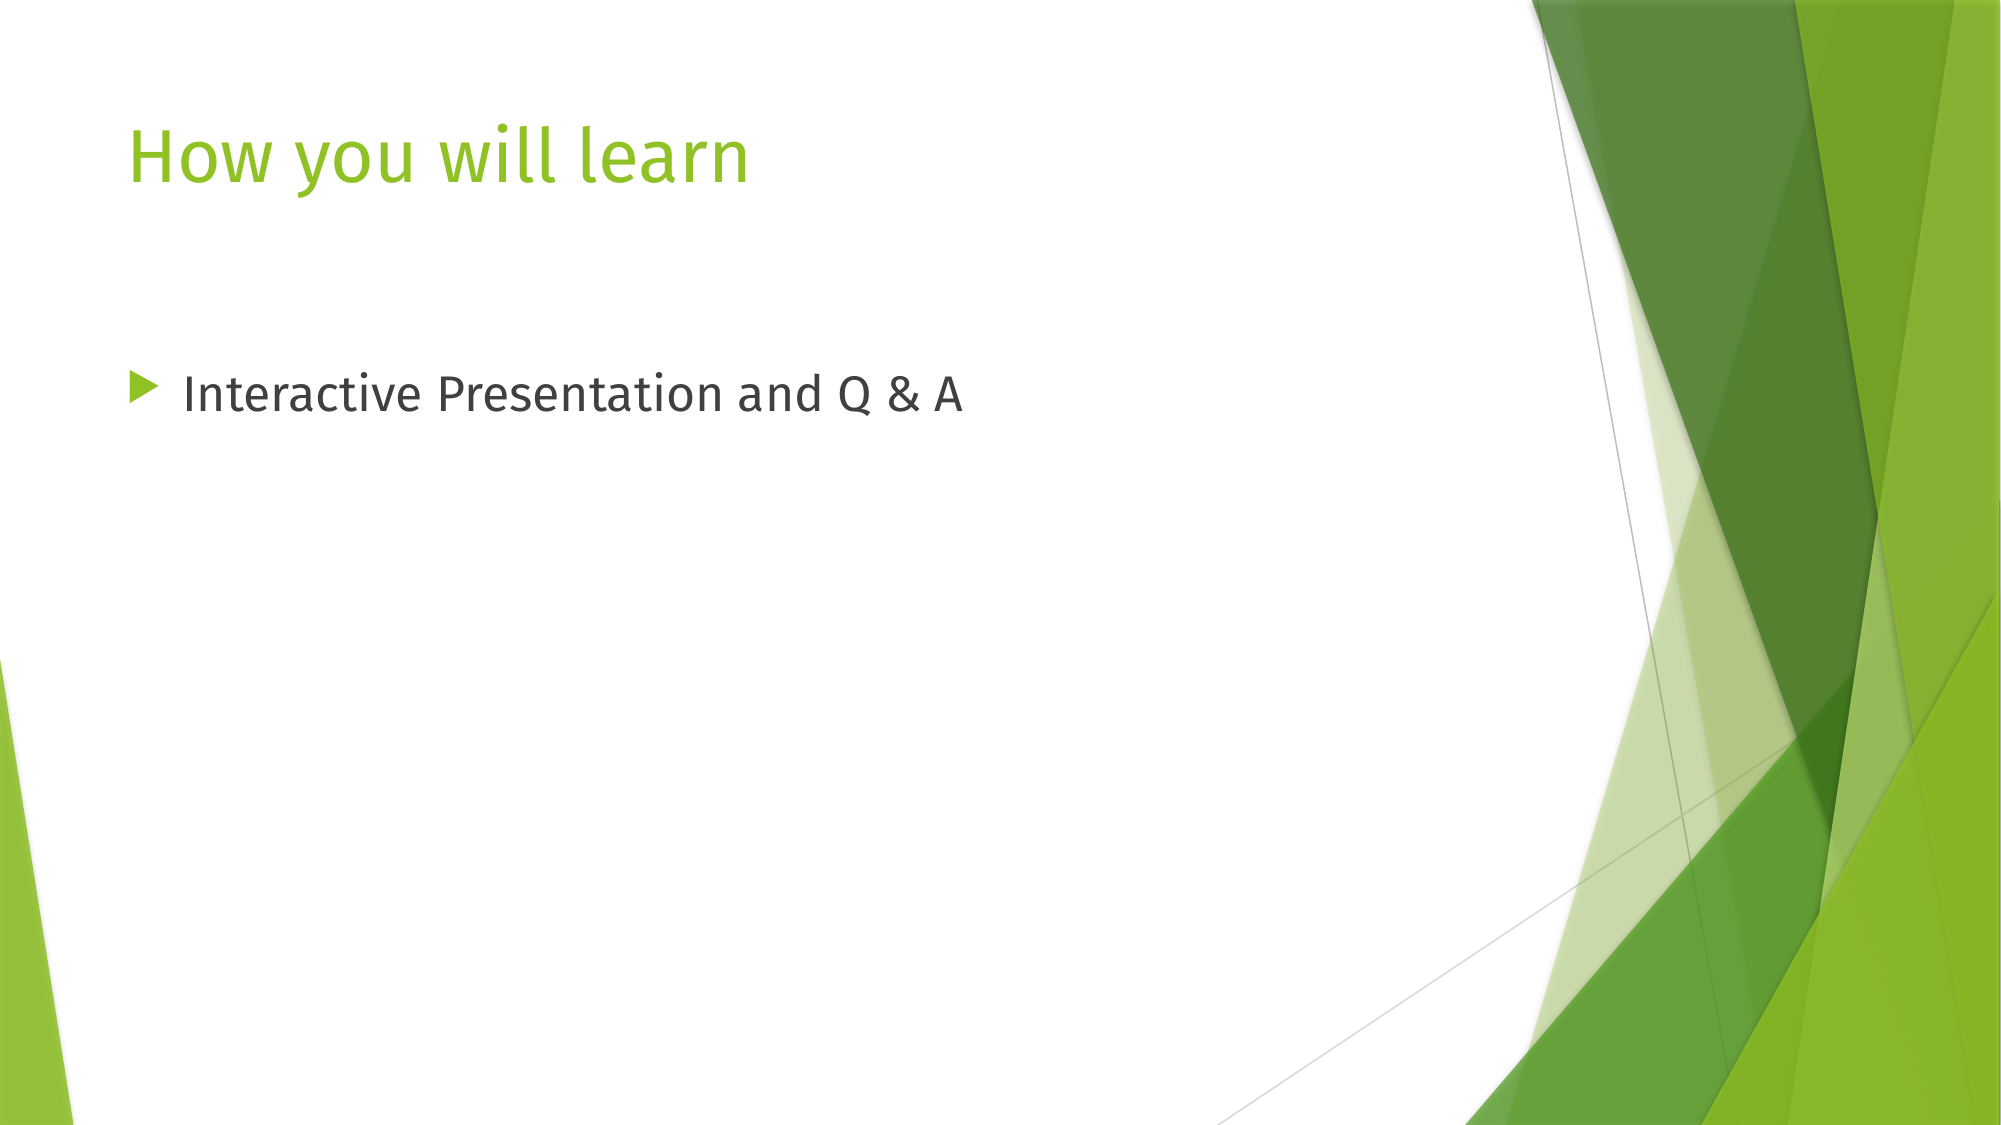

# How you will learn
Interactive Presentation and Q & A